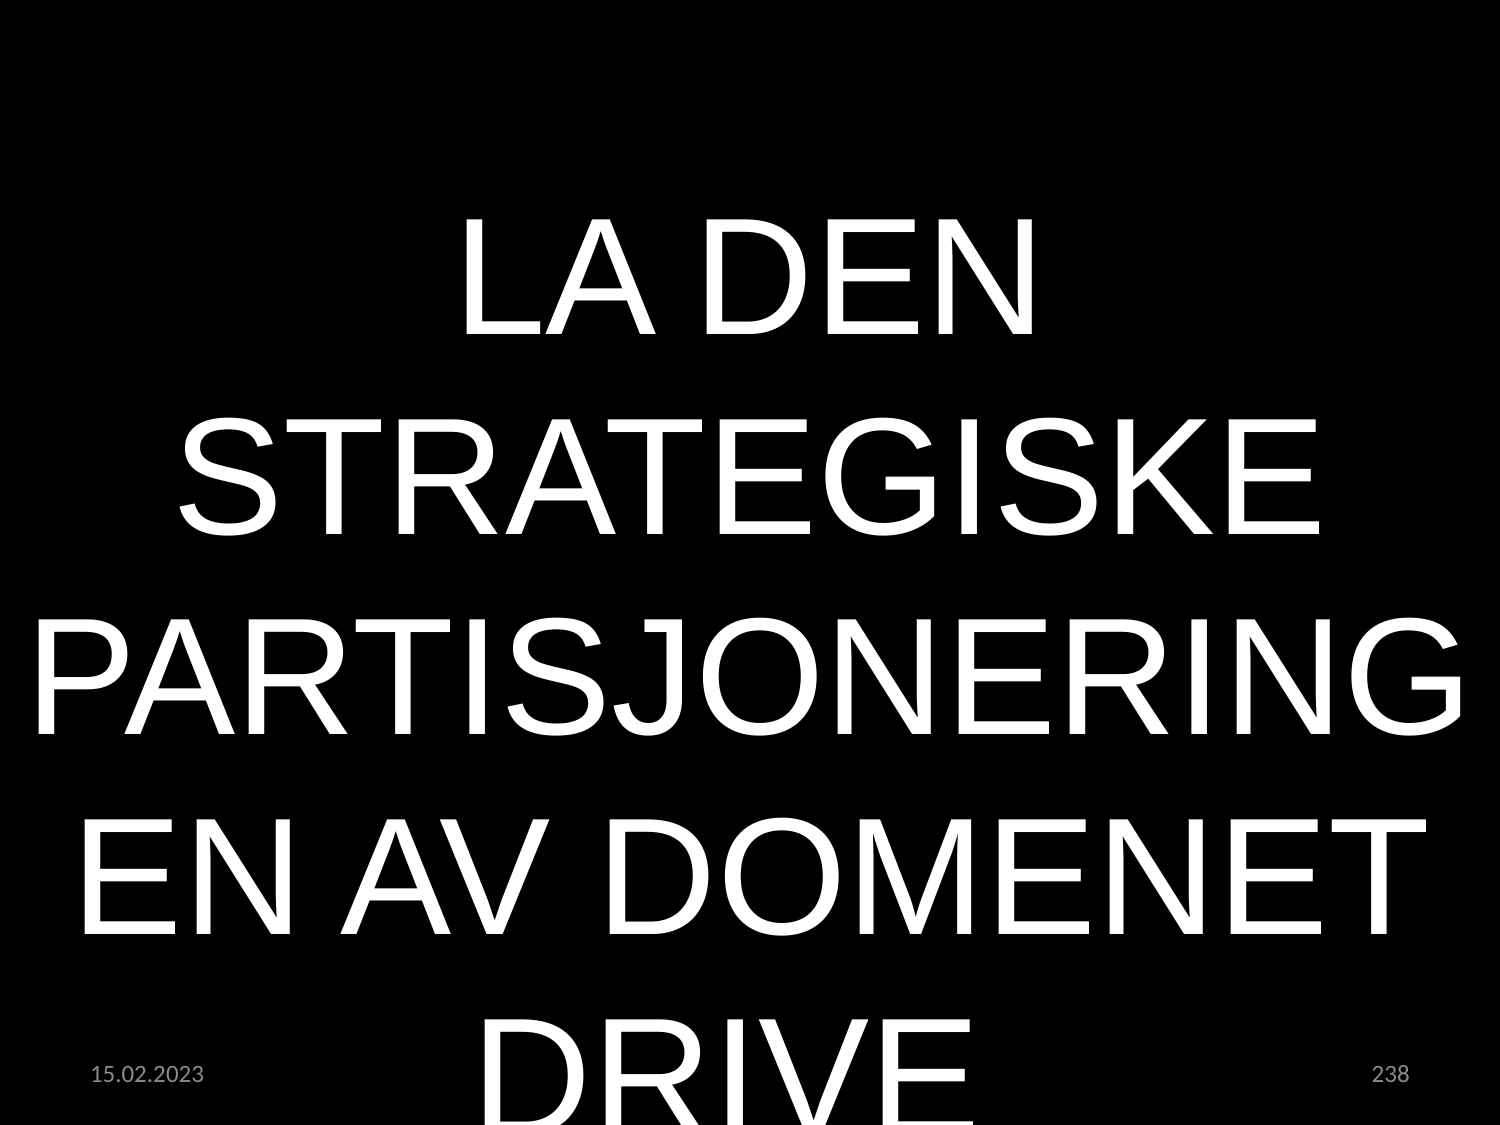

LA DEN STRATEGISKE PARTISJONERINGEN AV DOMENET DRIVE
TEAM-INNDELINGEN
15.02.2023
238